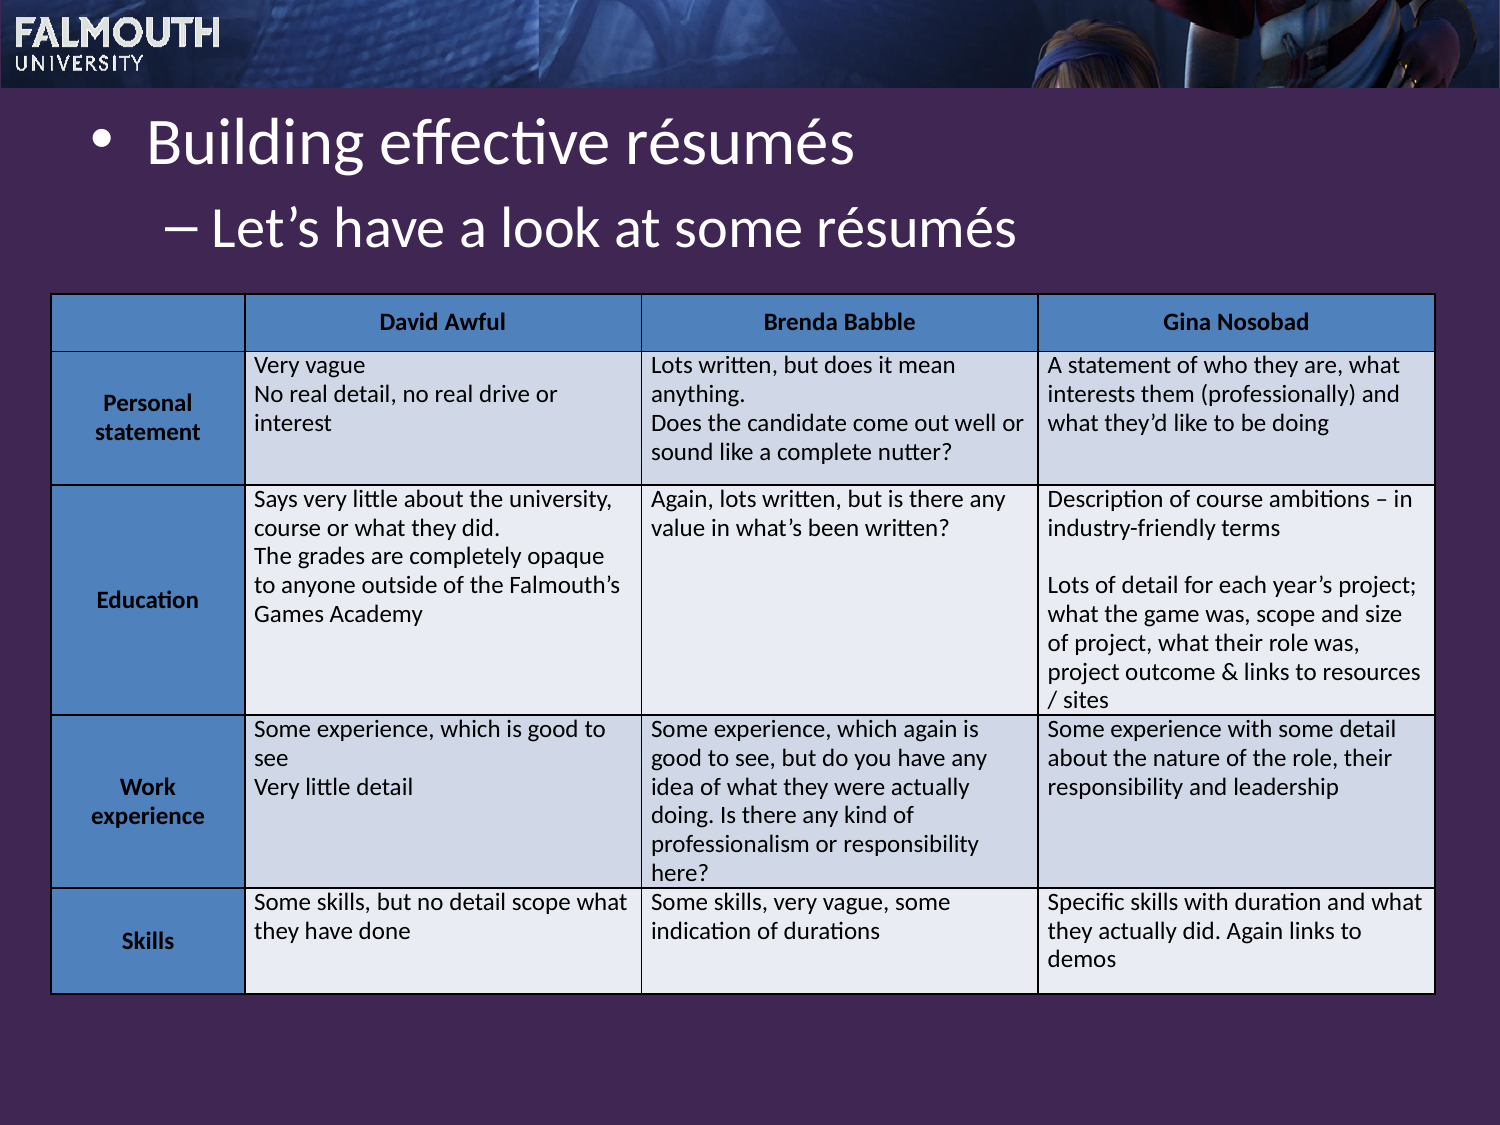

Building effective résumés
Let’s have a look at some résumés

|  | David Awful | Brenda Babble | Gina Nosobad |
| --- | --- | --- | --- |
| Personal statement | Very vague No real detail, no real drive or interest | Lots written, but does it mean anything. Does the candidate come out well or sound like a complete nutter? | A statement of who they are, what interests them (professionally) and what they’d like to be doing |
| Education | Says very little about the university, course or what they did. The grades are completely opaque to anyone outside of the Falmouth’s Games Academy | Again, lots written, but is there any value in what’s been written? | Description of course ambitions – in industry-friendly terms   Lots of detail for each year’s project; what the game was, scope and size of project, what their role was, project outcome & links to resources / sites |
| Work experience | Some experience, which is good to see Very little detail | Some experience, which again is good to see, but do you have any idea of what they were actually doing. Is there any kind of professionalism or responsibility here? | Some experience with some detail about the nature of the role, their responsibility and leadership |
| Skills | Some skills, but no detail scope what they have done | Some skills, very vague, some indication of durations | Specific skills with duration and what they actually did. Again links to demos |